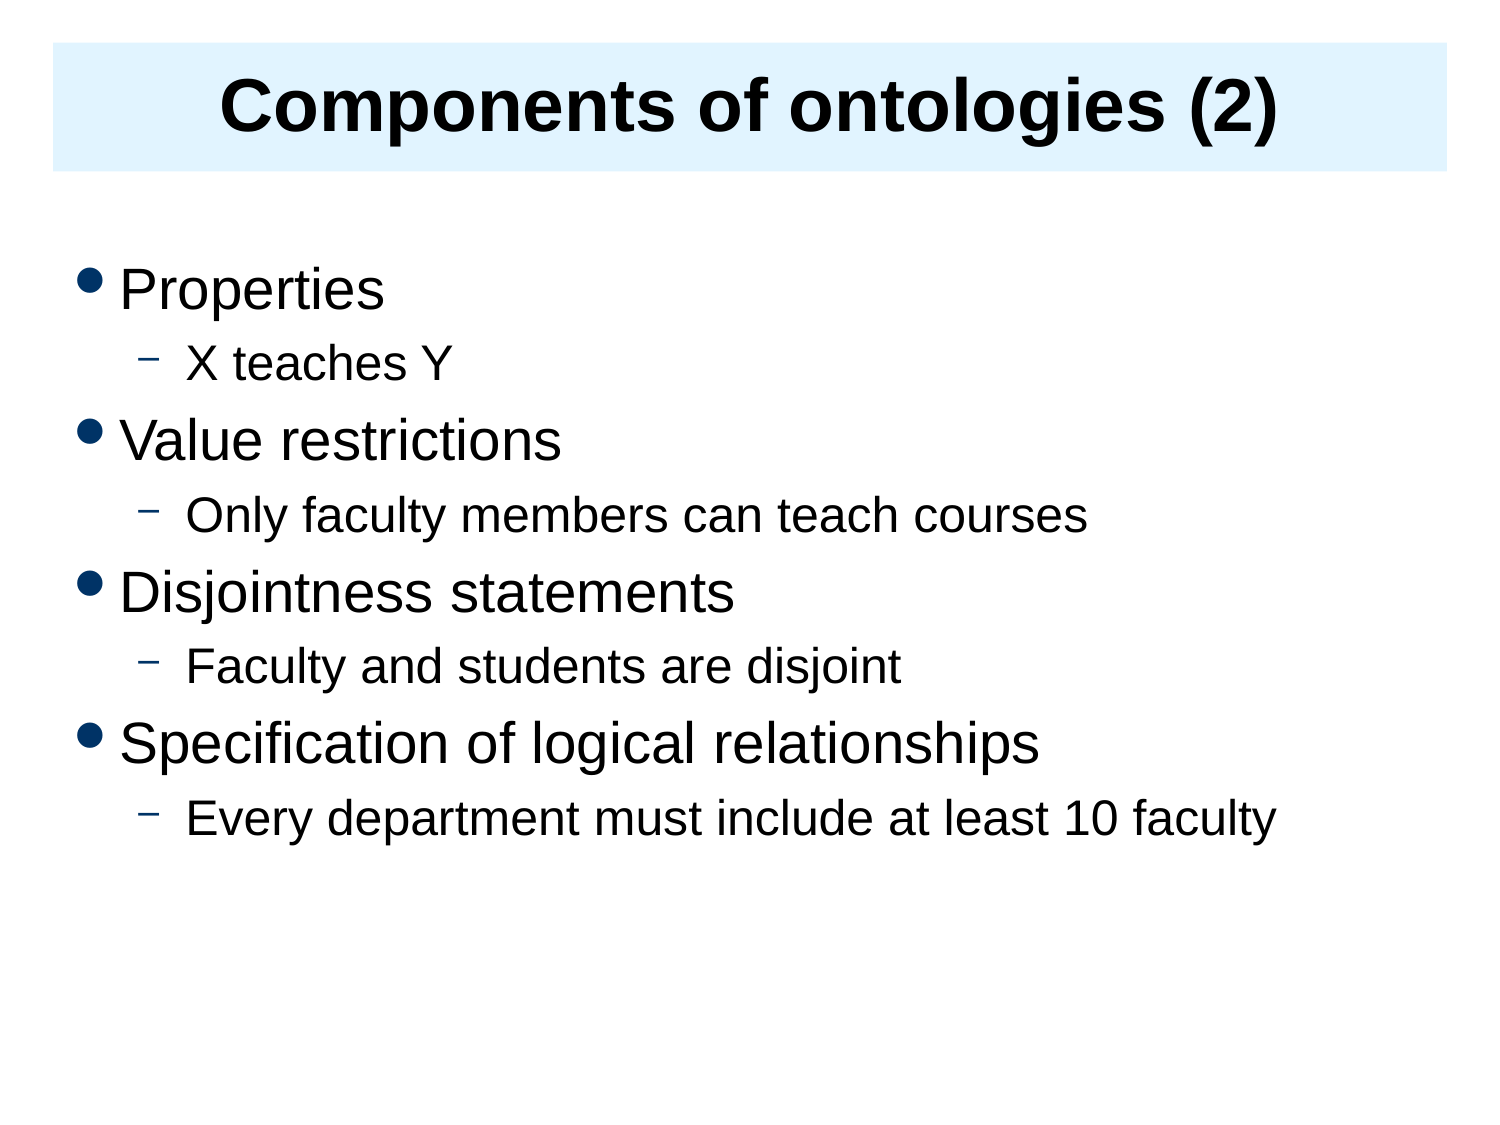

# Components of ontologies (2)
Properties
X teaches Y
Value restrictions
Only faculty members can teach courses
Disjointness statements
Faculty and students are disjoint
Specification of logical relationships
Every department must include at least 10 faculty